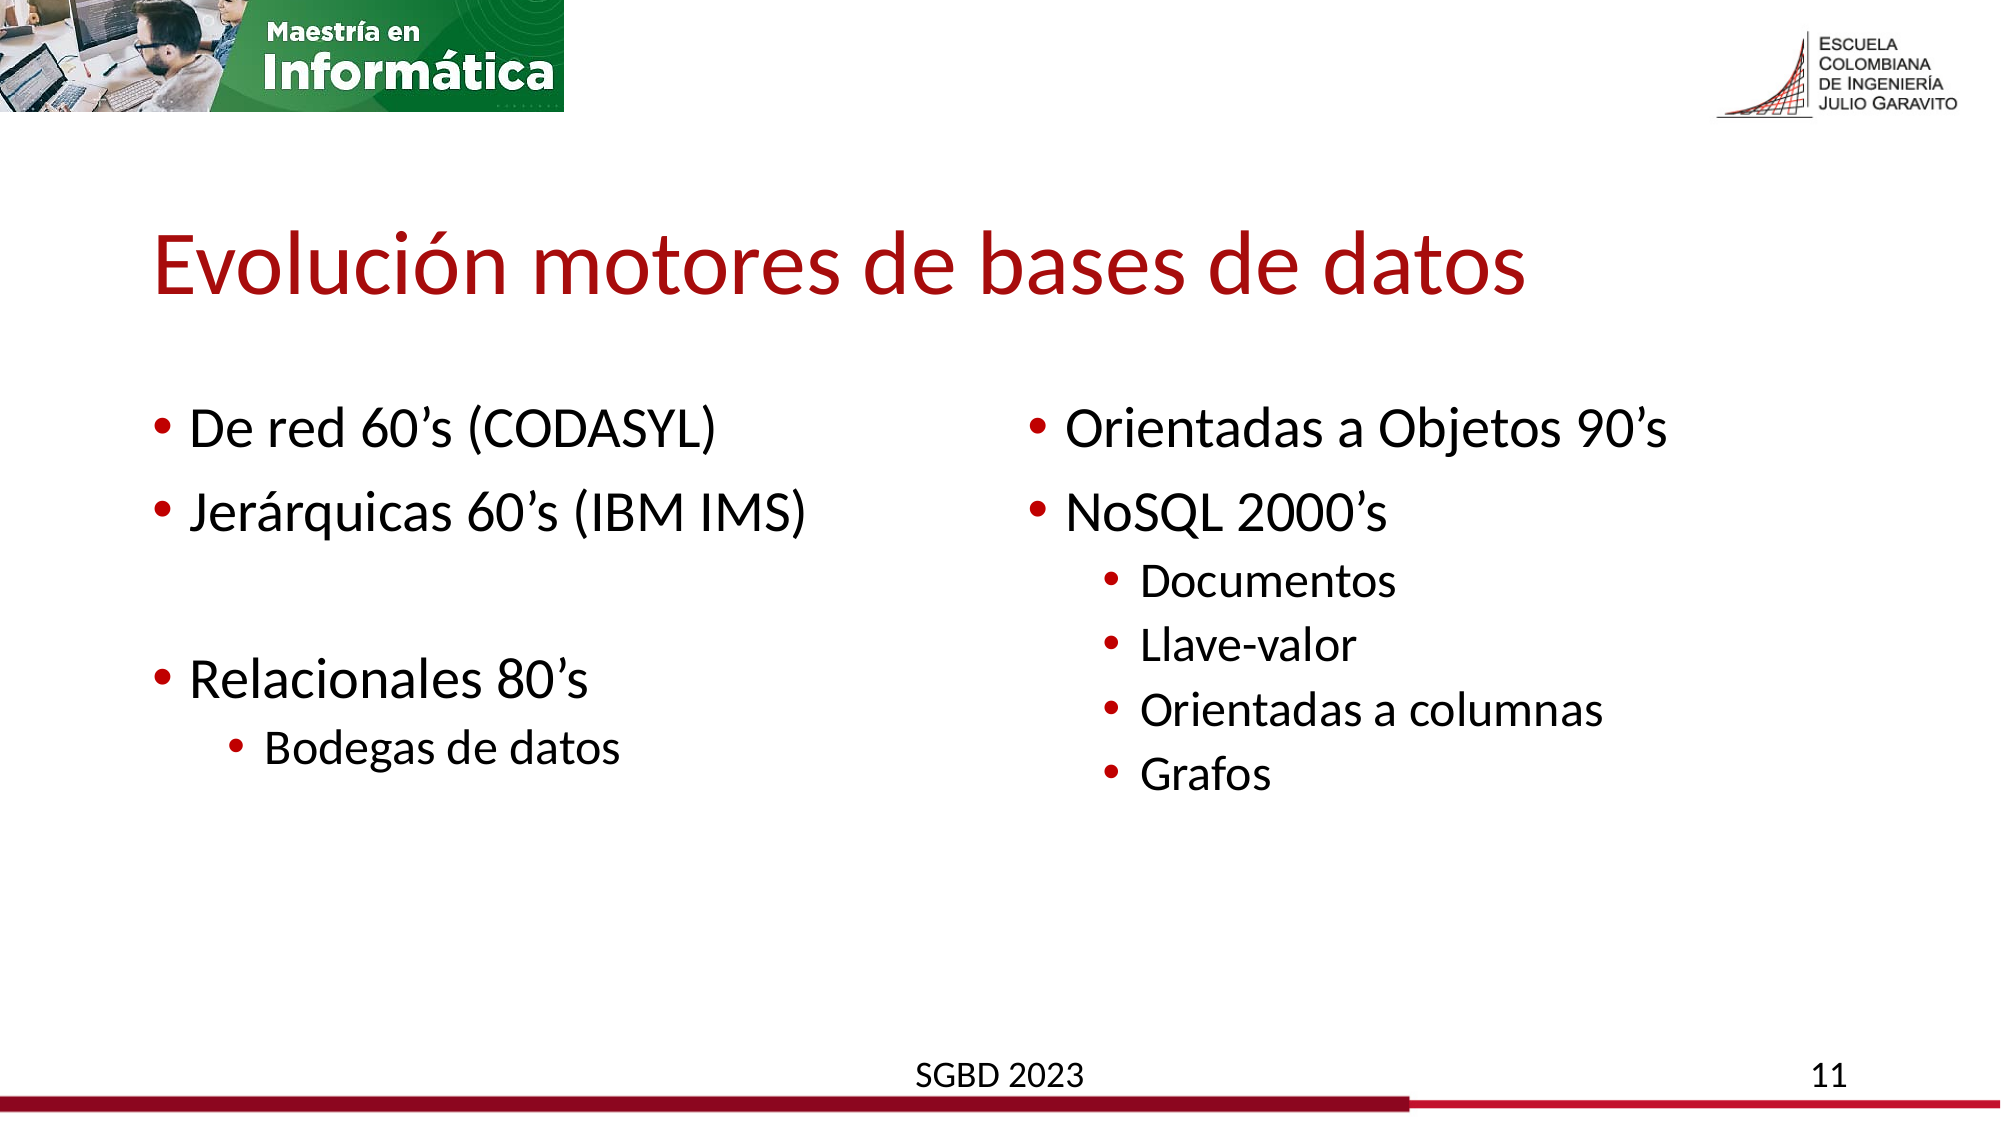

# Evolución motores de bases de datos
De red 60’s (CODASYL)
Jerárquicas 60’s (IBM IMS)

Relacionales 80’s
Bodegas de datos
Orientadas a Objetos 90’s
NoSQL 2000’s
Documentos
Llave-valor
Orientadas a columnas
Grafos
SGBD 2023
11